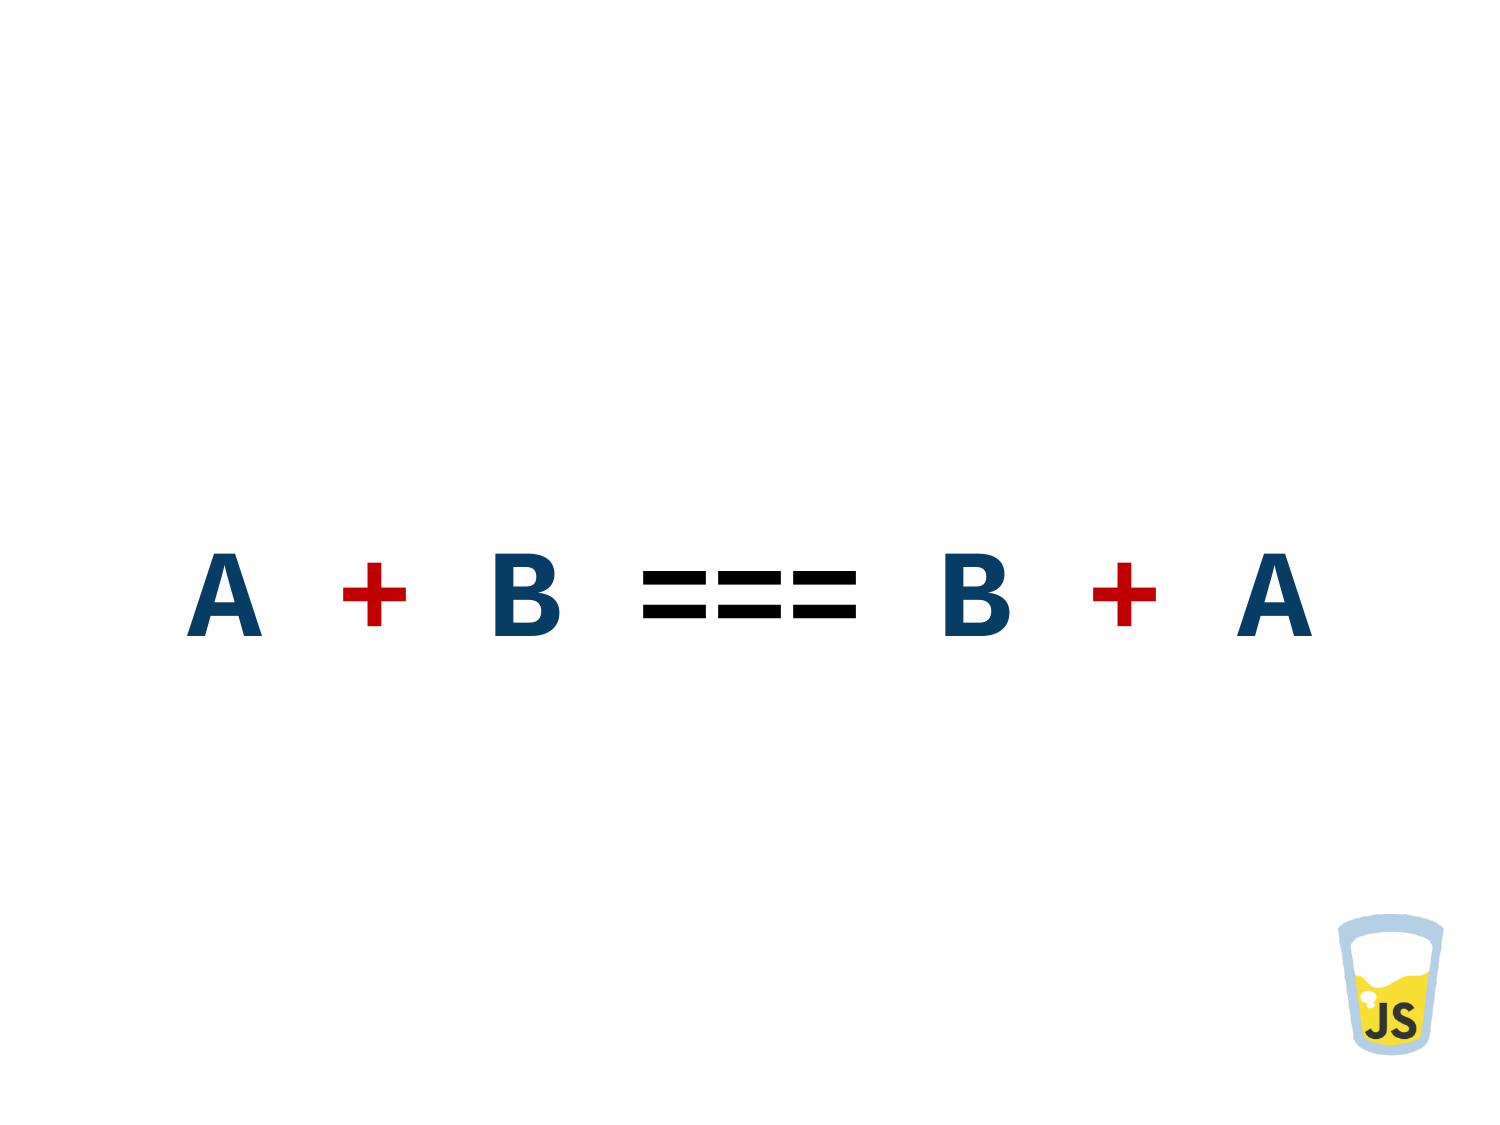

A + B === B + A